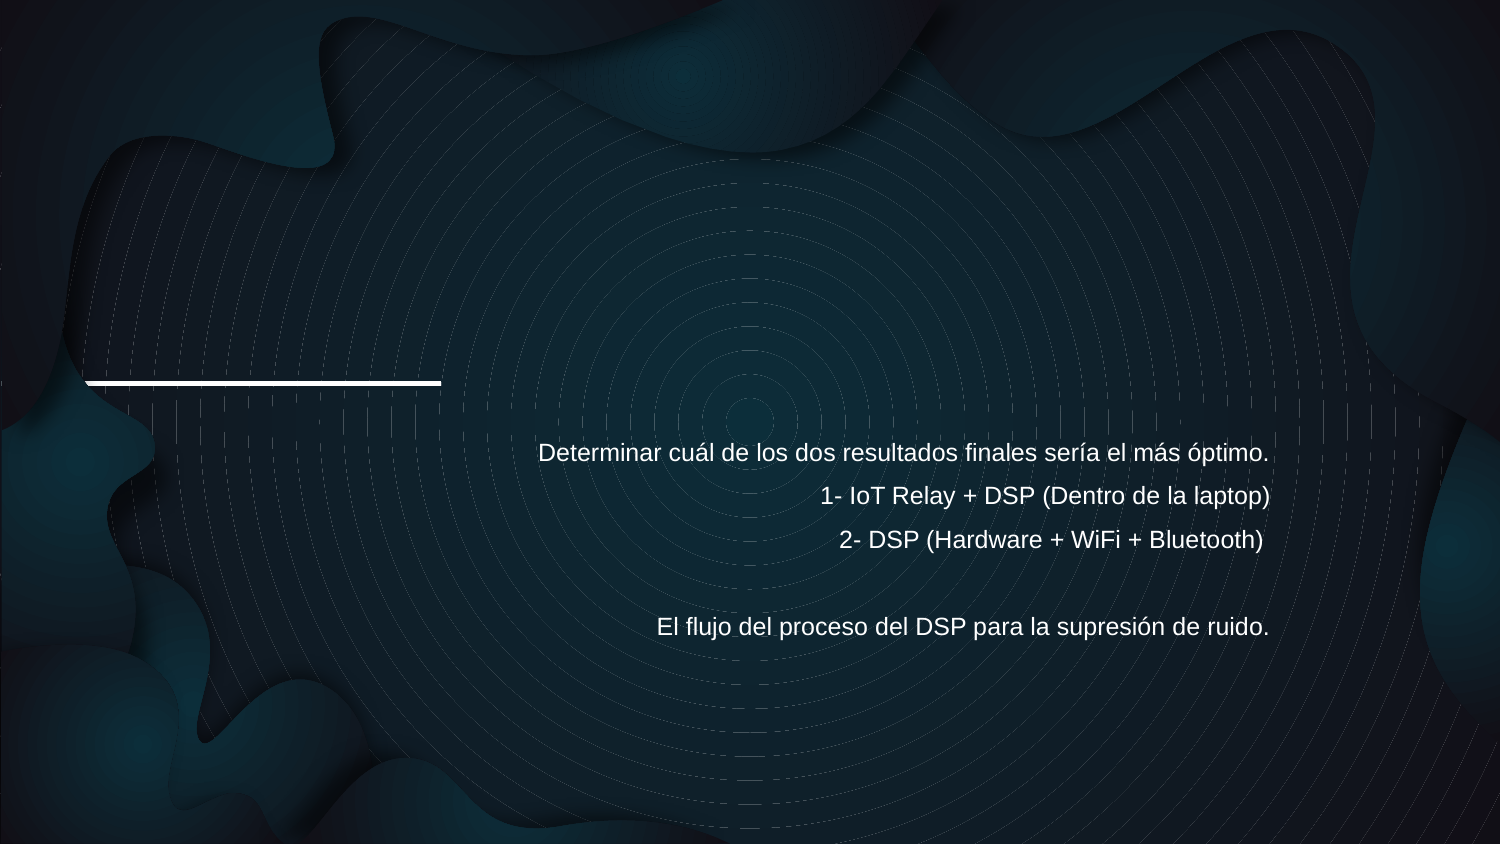

Determinar cuál de los dos resultados finales sería el más óptimo.
1- IoT Relay + DSP (Dentro de la laptop)
2- DSP (Hardware + WiFi + Bluetooth)

El flujo del proceso del DSP para la supresión de ruido.